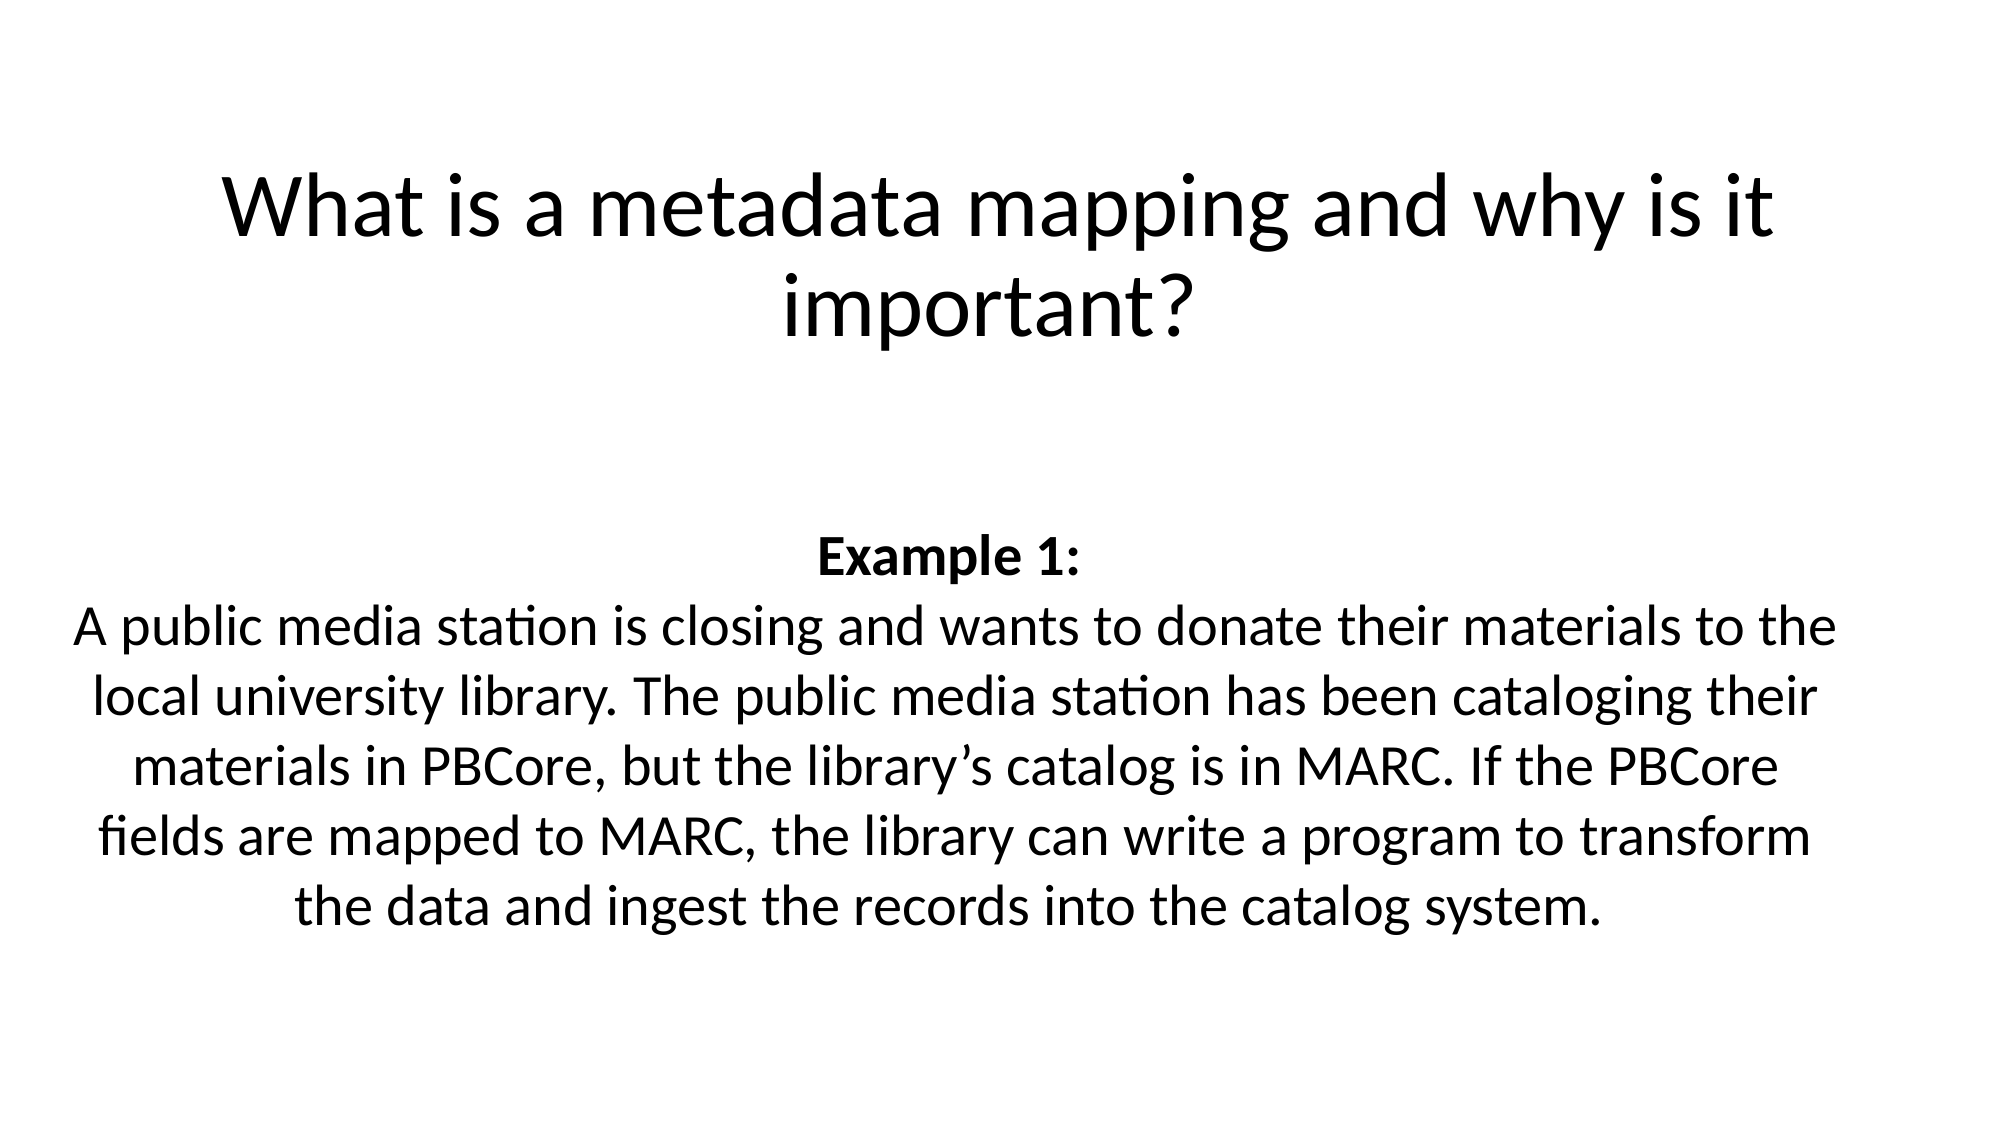

What is a metadata mapping and why is it important?
Example 1:
A public media station is closing and wants to donate their materials to the local university library. The public media station has been cataloging their materials in PBCore, but the library’s catalog is in MARC. If the PBCore fields are mapped to MARC, the library can write a program to transform the data and ingest the records into the catalog system.